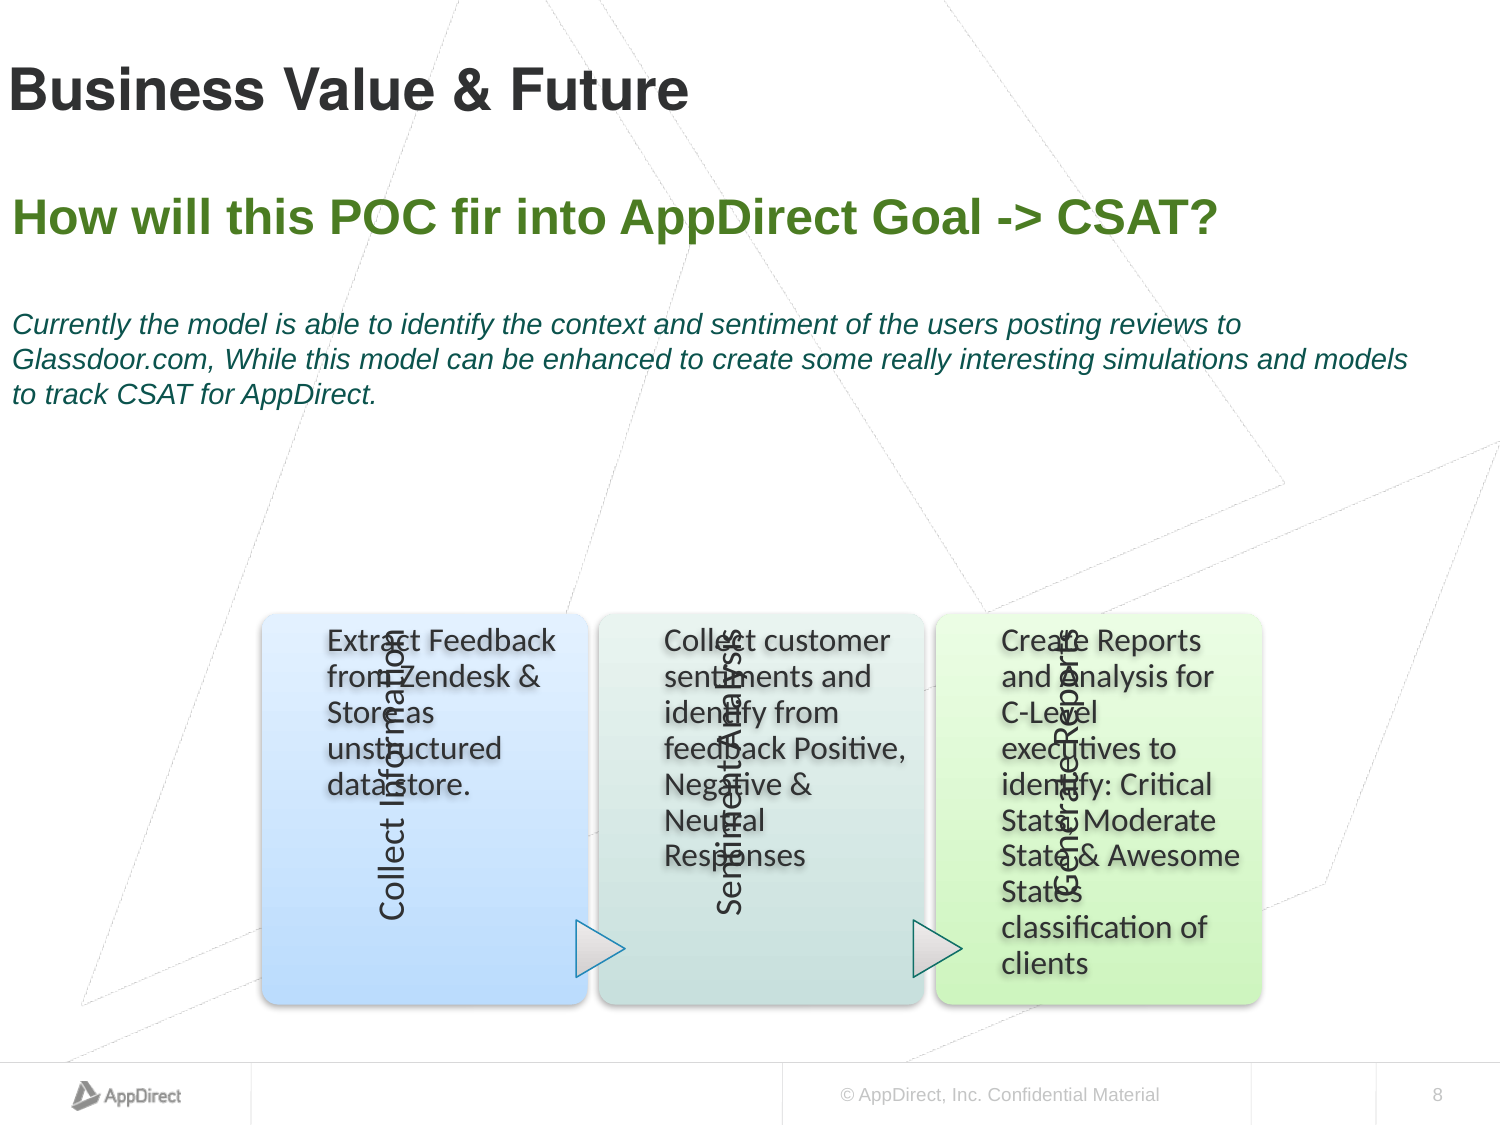

Business Value & Future
How will this POC fir into AppDirect Goal -> CSAT?

Currently the model is able to identify the context and sentiment of the users posting reviews to Glassdoor.com, While this model can be enhanced to create some really interesting simulations and models to track CSAT for AppDirect.
Collect Information
Extract Feedback from Zendesk & Store as unstructured data store.
Sentiment Analysis
Collect customer sentiments and identify from feedback Positive, Negative & Neutral Responses
Generate Reports
Create Reports and Analysis for C-Level executives to identify: Critical Stats, Moderate State & Awesome States classification of clients
8